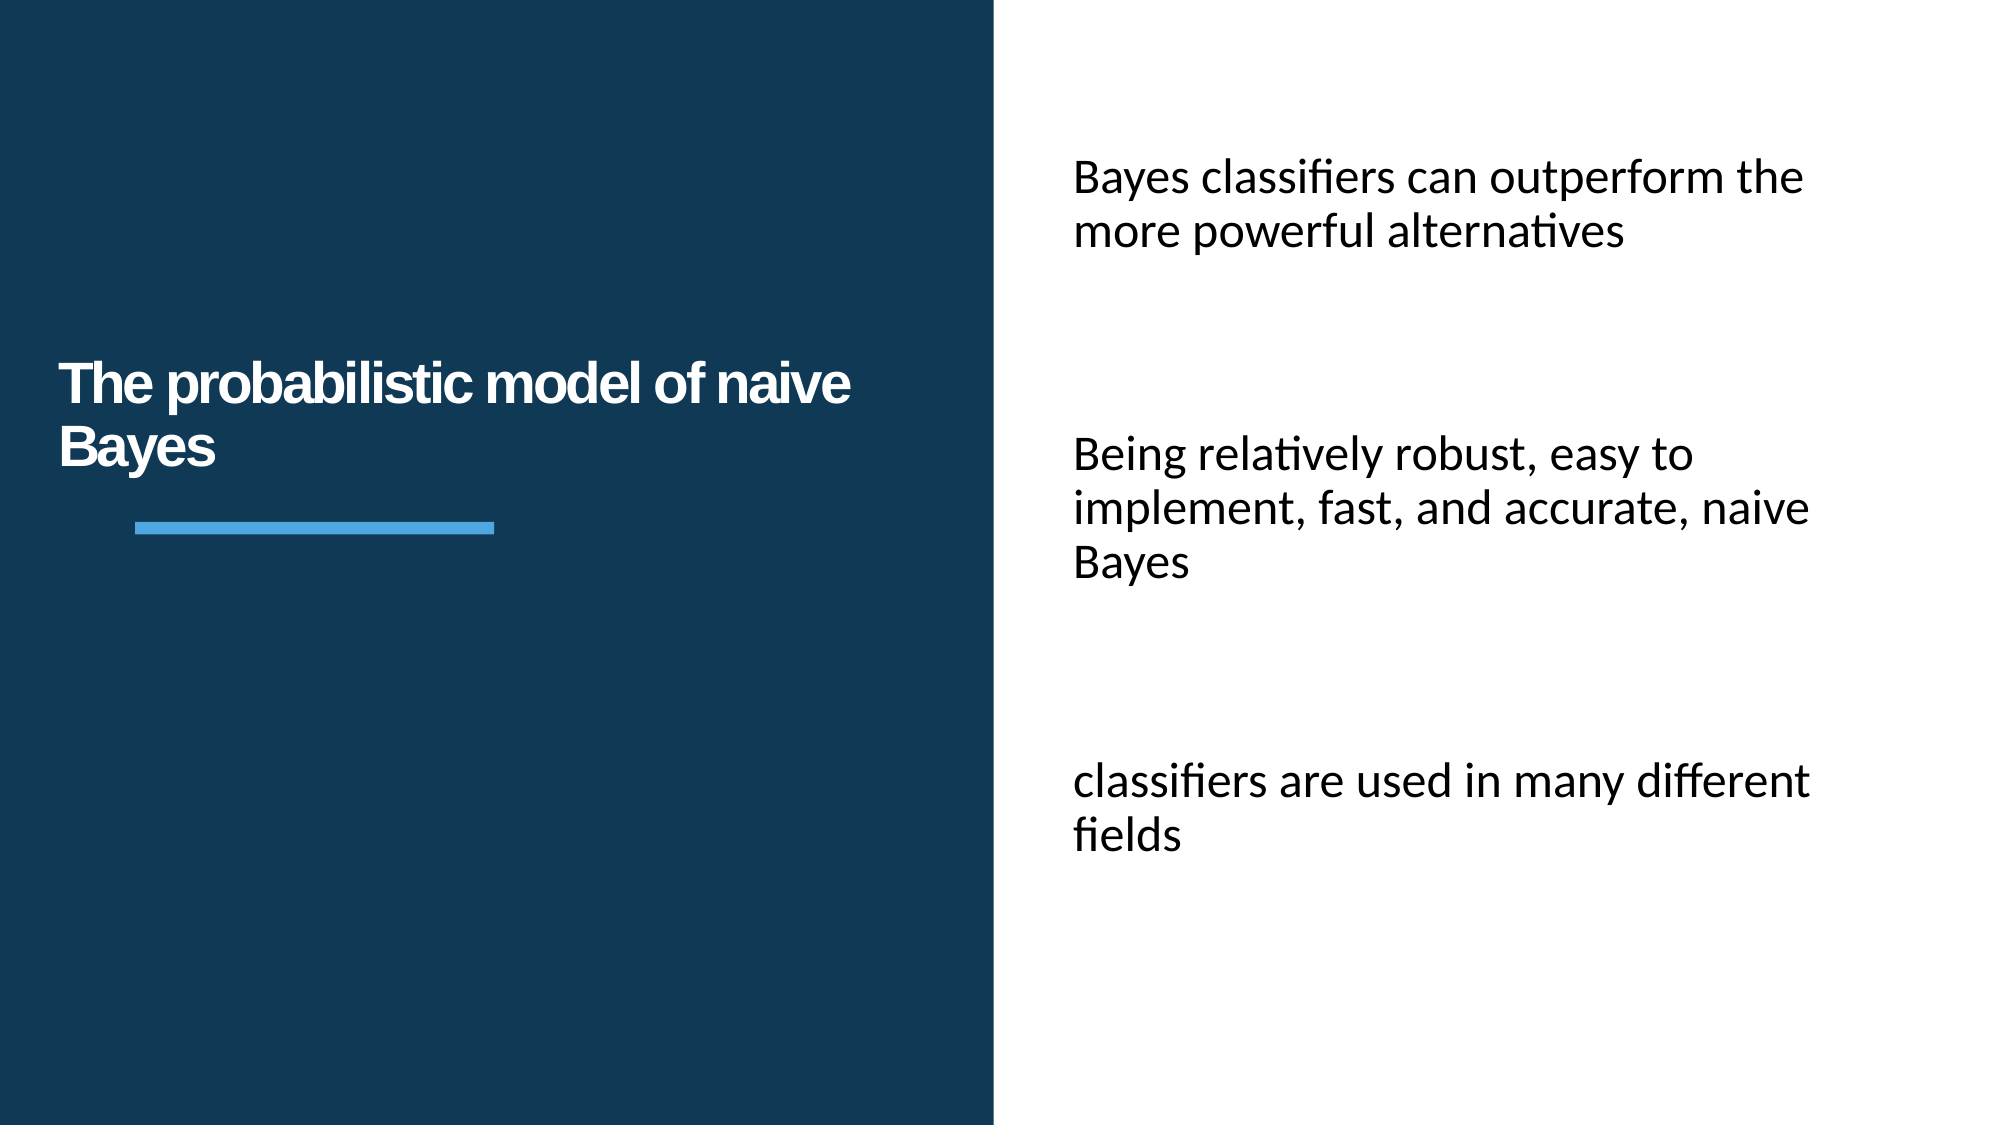

Bayes classifiers can outperform the more powerful alternatives
# The probabilistic model of naive Bayes
Being relatively robust, easy to implement, fast, and accurate, naive Bayes
classifiers are used in many different fields